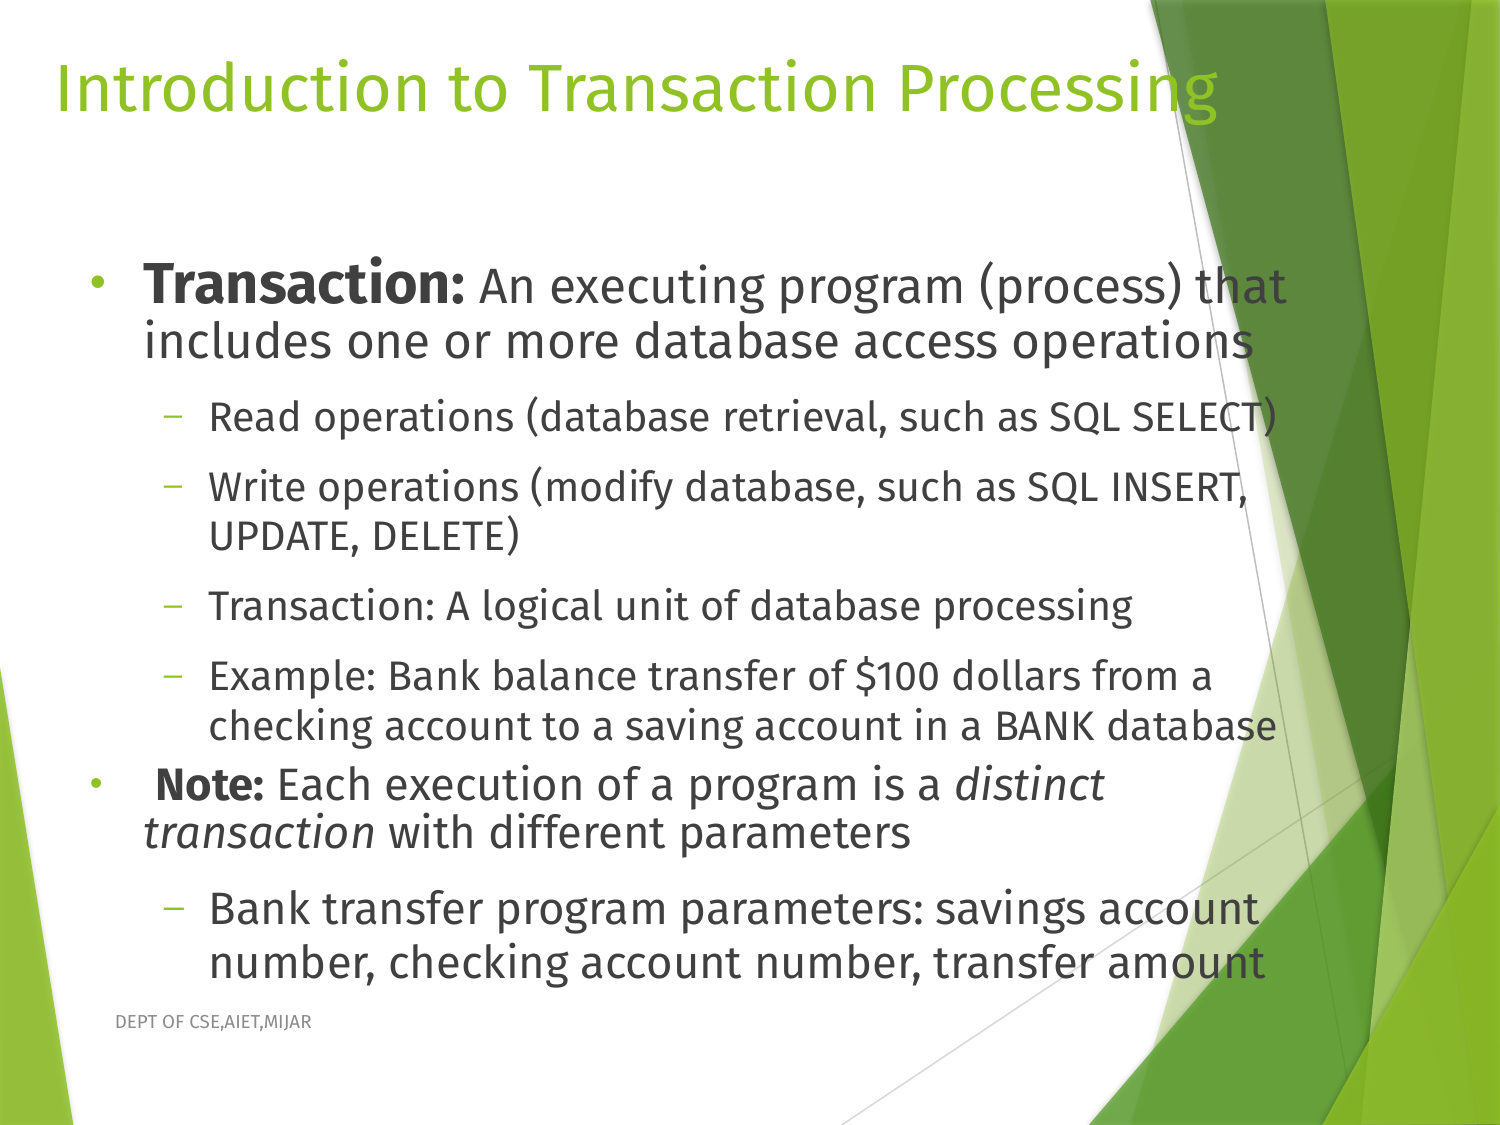

# Introduction to Transaction Processing
Transaction: An executing program (process) that includes one or more database access operations
Read operations (database retrieval, such as SQL SELECT)
Write operations (modify database, such as SQL INSERT, UPDATE, DELETE)
Transaction: A logical unit of database processing
Example: Bank balance transfer of $100 dollars from a checking account to a saving account in a BANK database
 Note: Each execution of a program is a distinct transaction with different parameters
Bank transfer program parameters: savings account number, checking account number, transfer amount
DEPT OF CSE,AIET,MIJAR